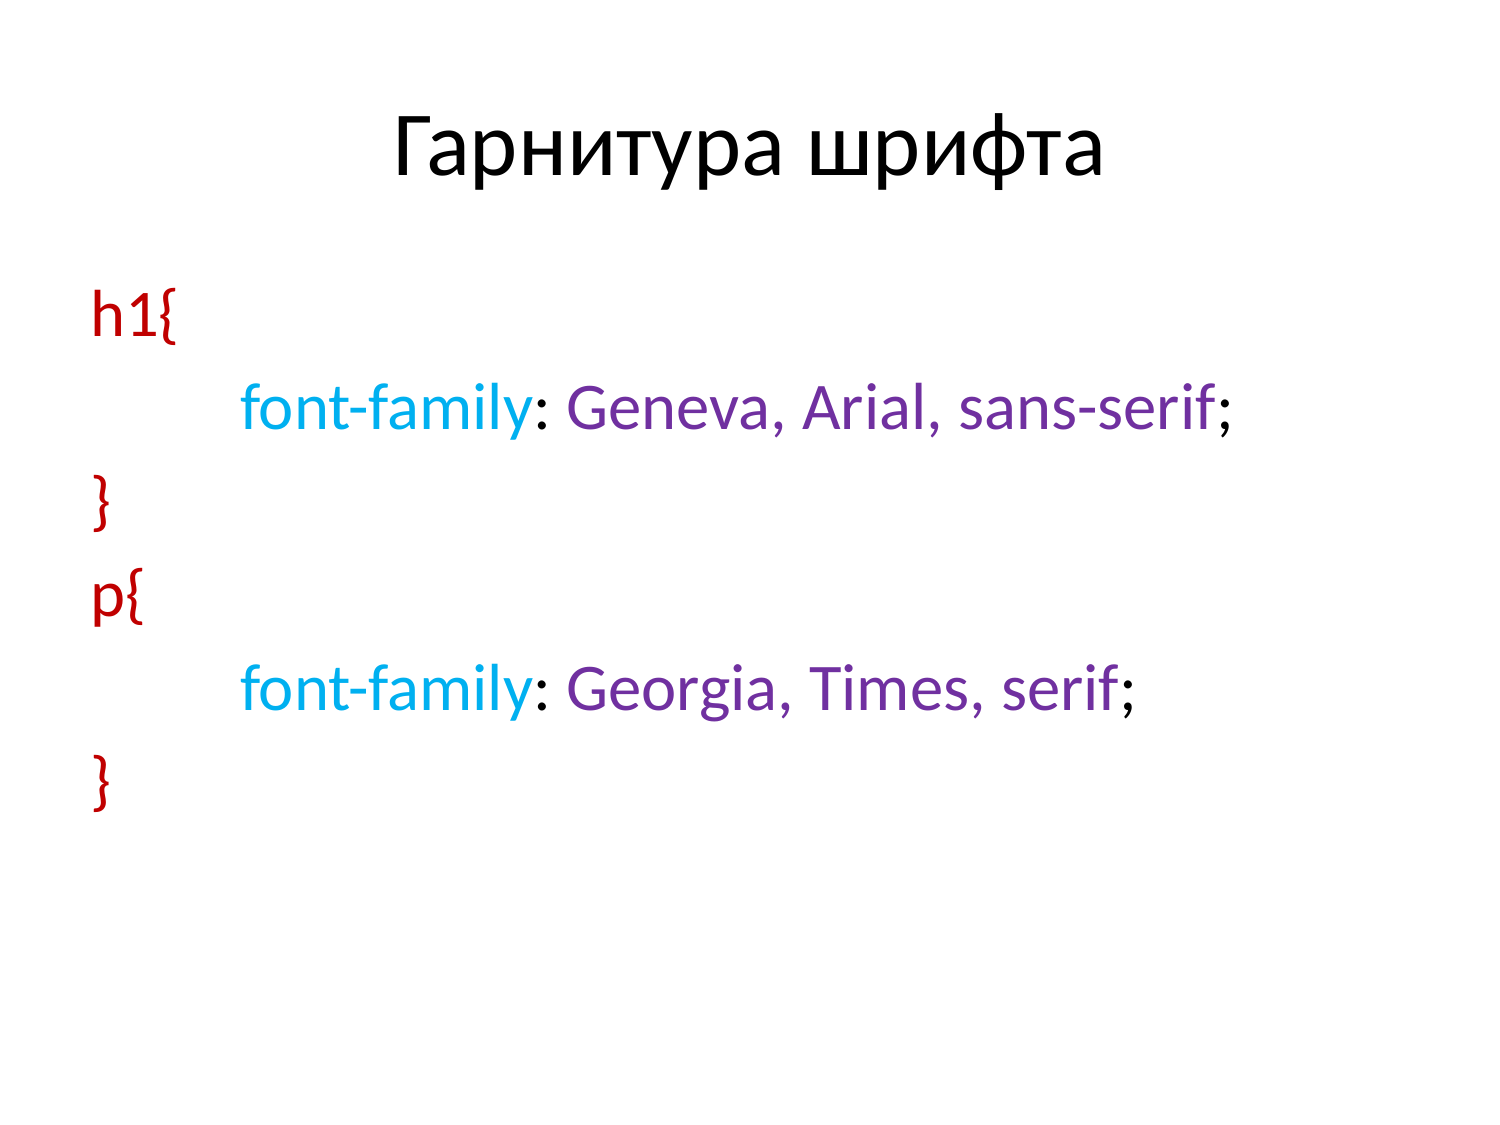

# Гарнитура шрифта
h1{
	font-family: Geneva, Arial, sans-serif;
}
p{
	font-family: Georgia, Times, serif;
}